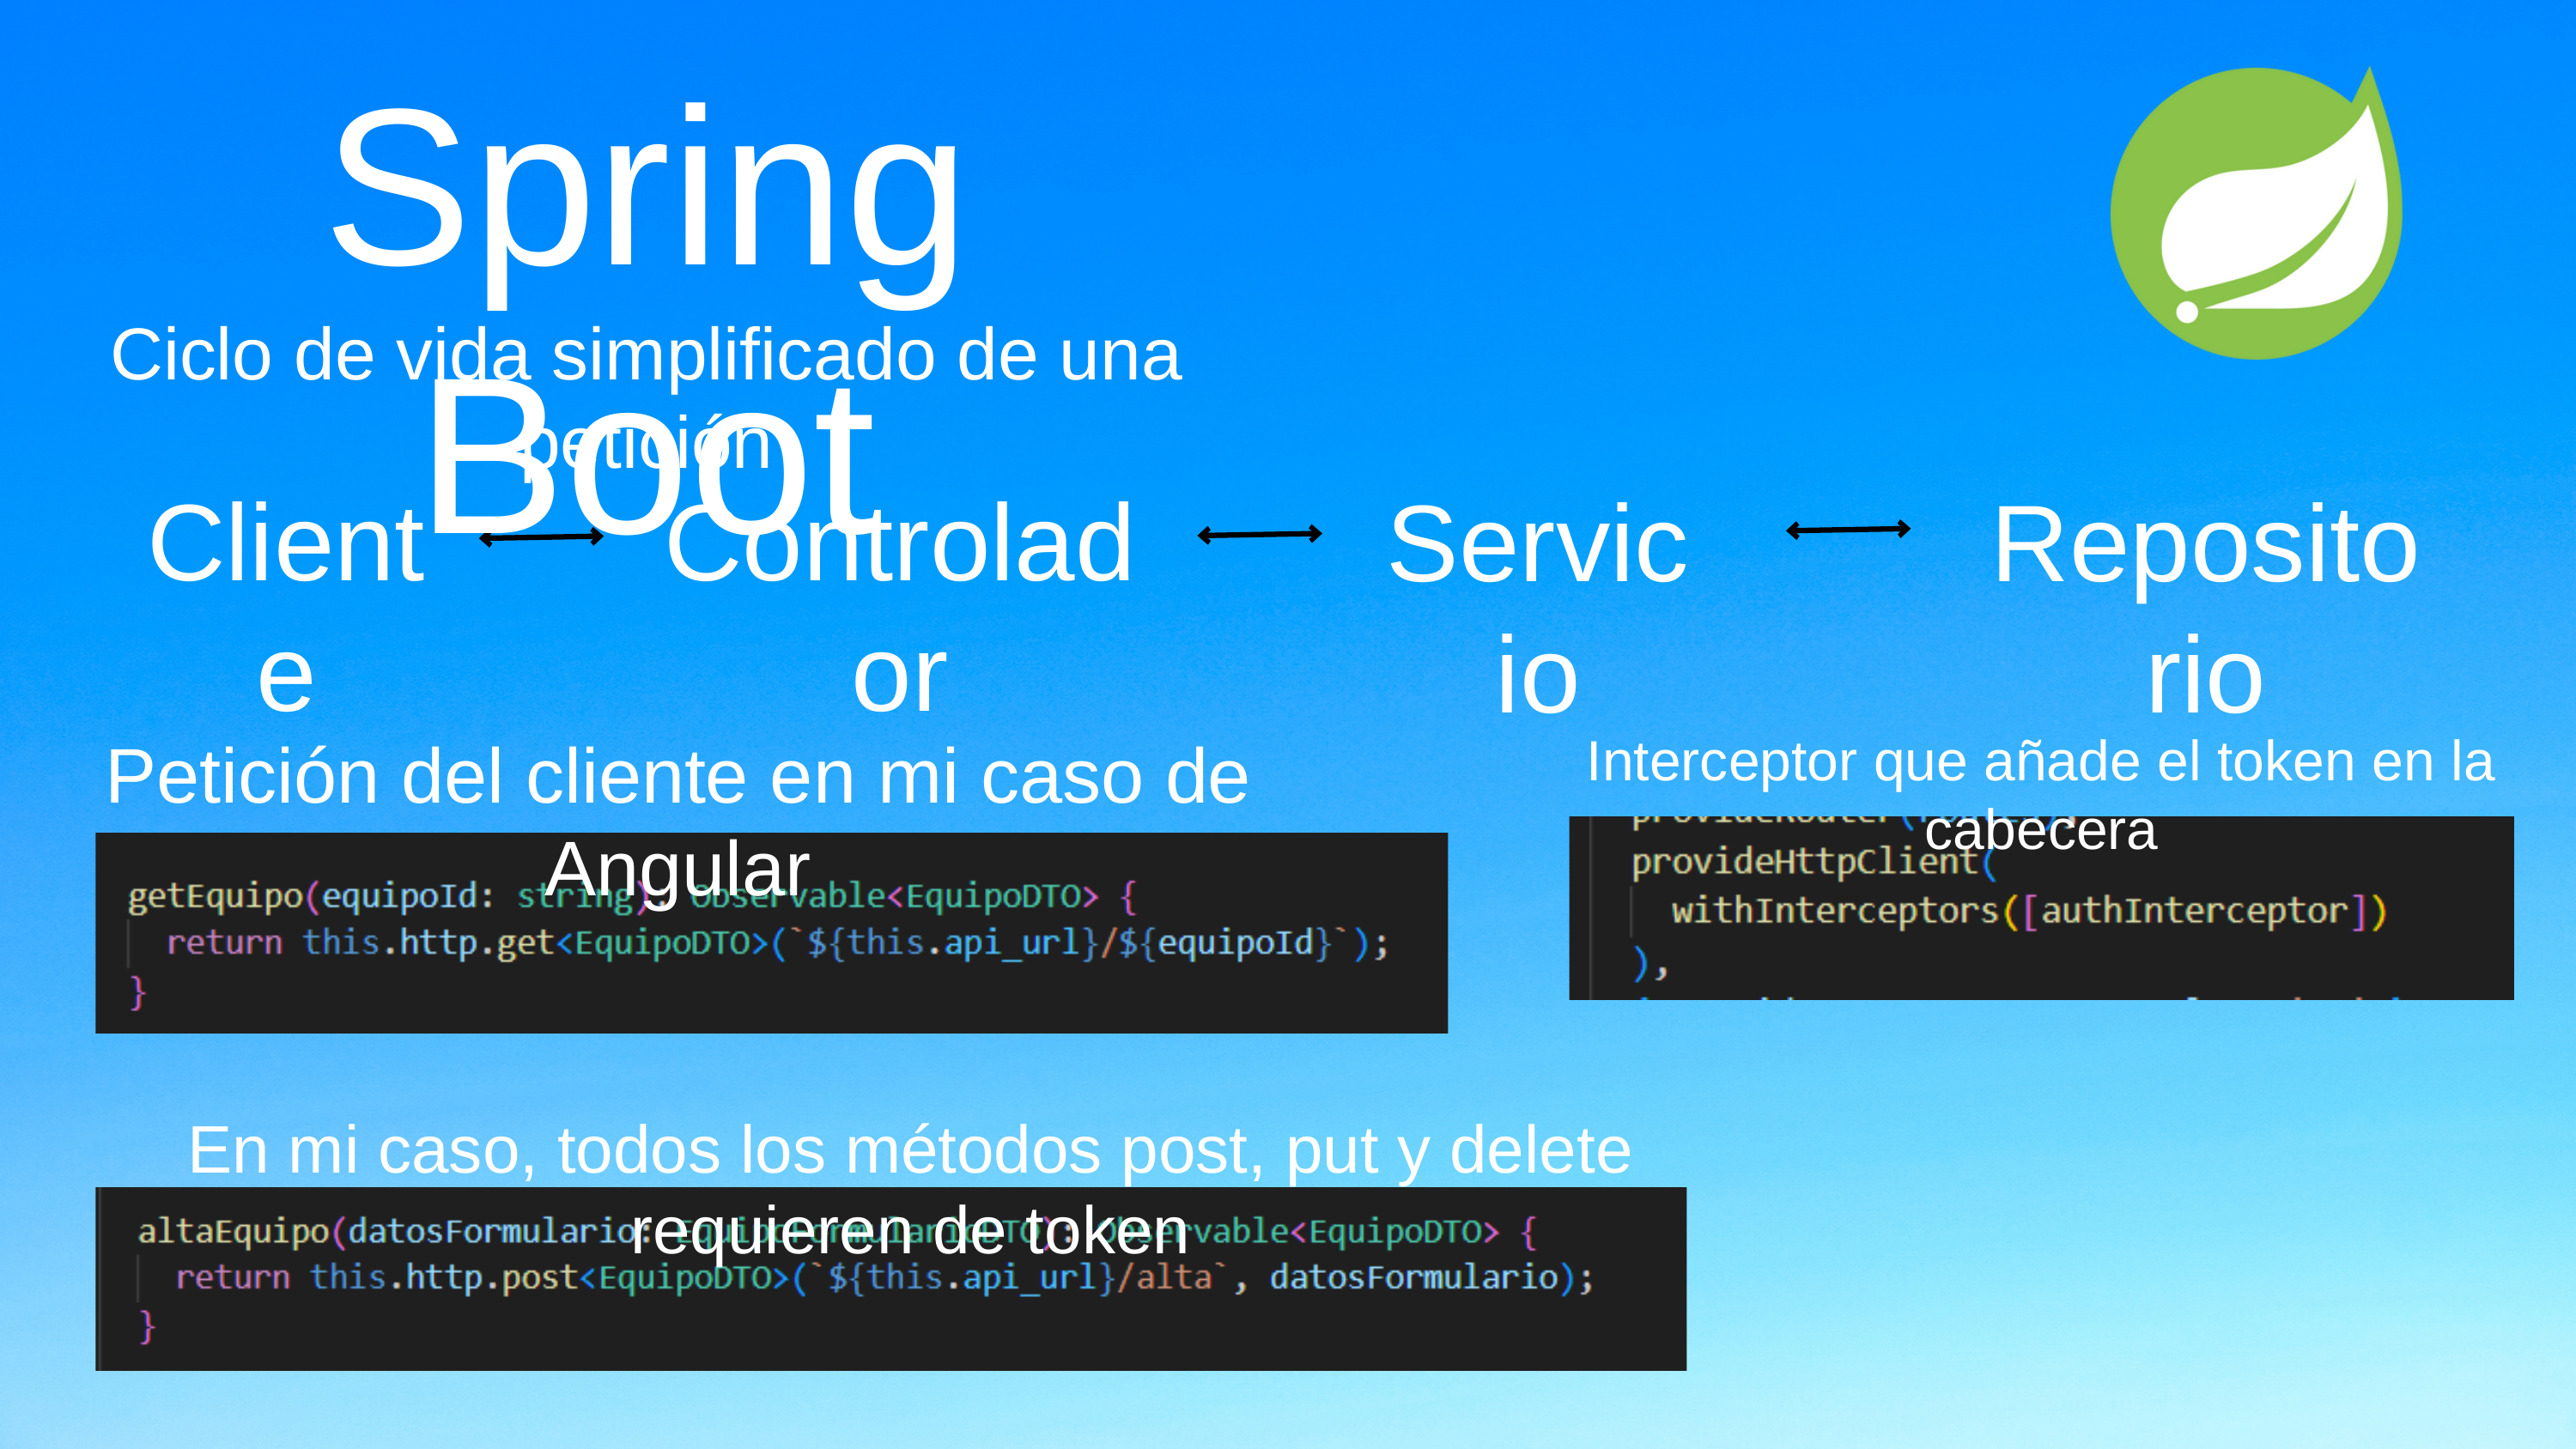

Spring Boot
Ciclo de vida simplificado de una petición
Cliente
Controlador
Servicio
Repositorio

Interceptor que añade el token en la cabecera
Petición del cliente en mi caso de Angular

En mi caso, todos los métodos post, put y delete requieren de token